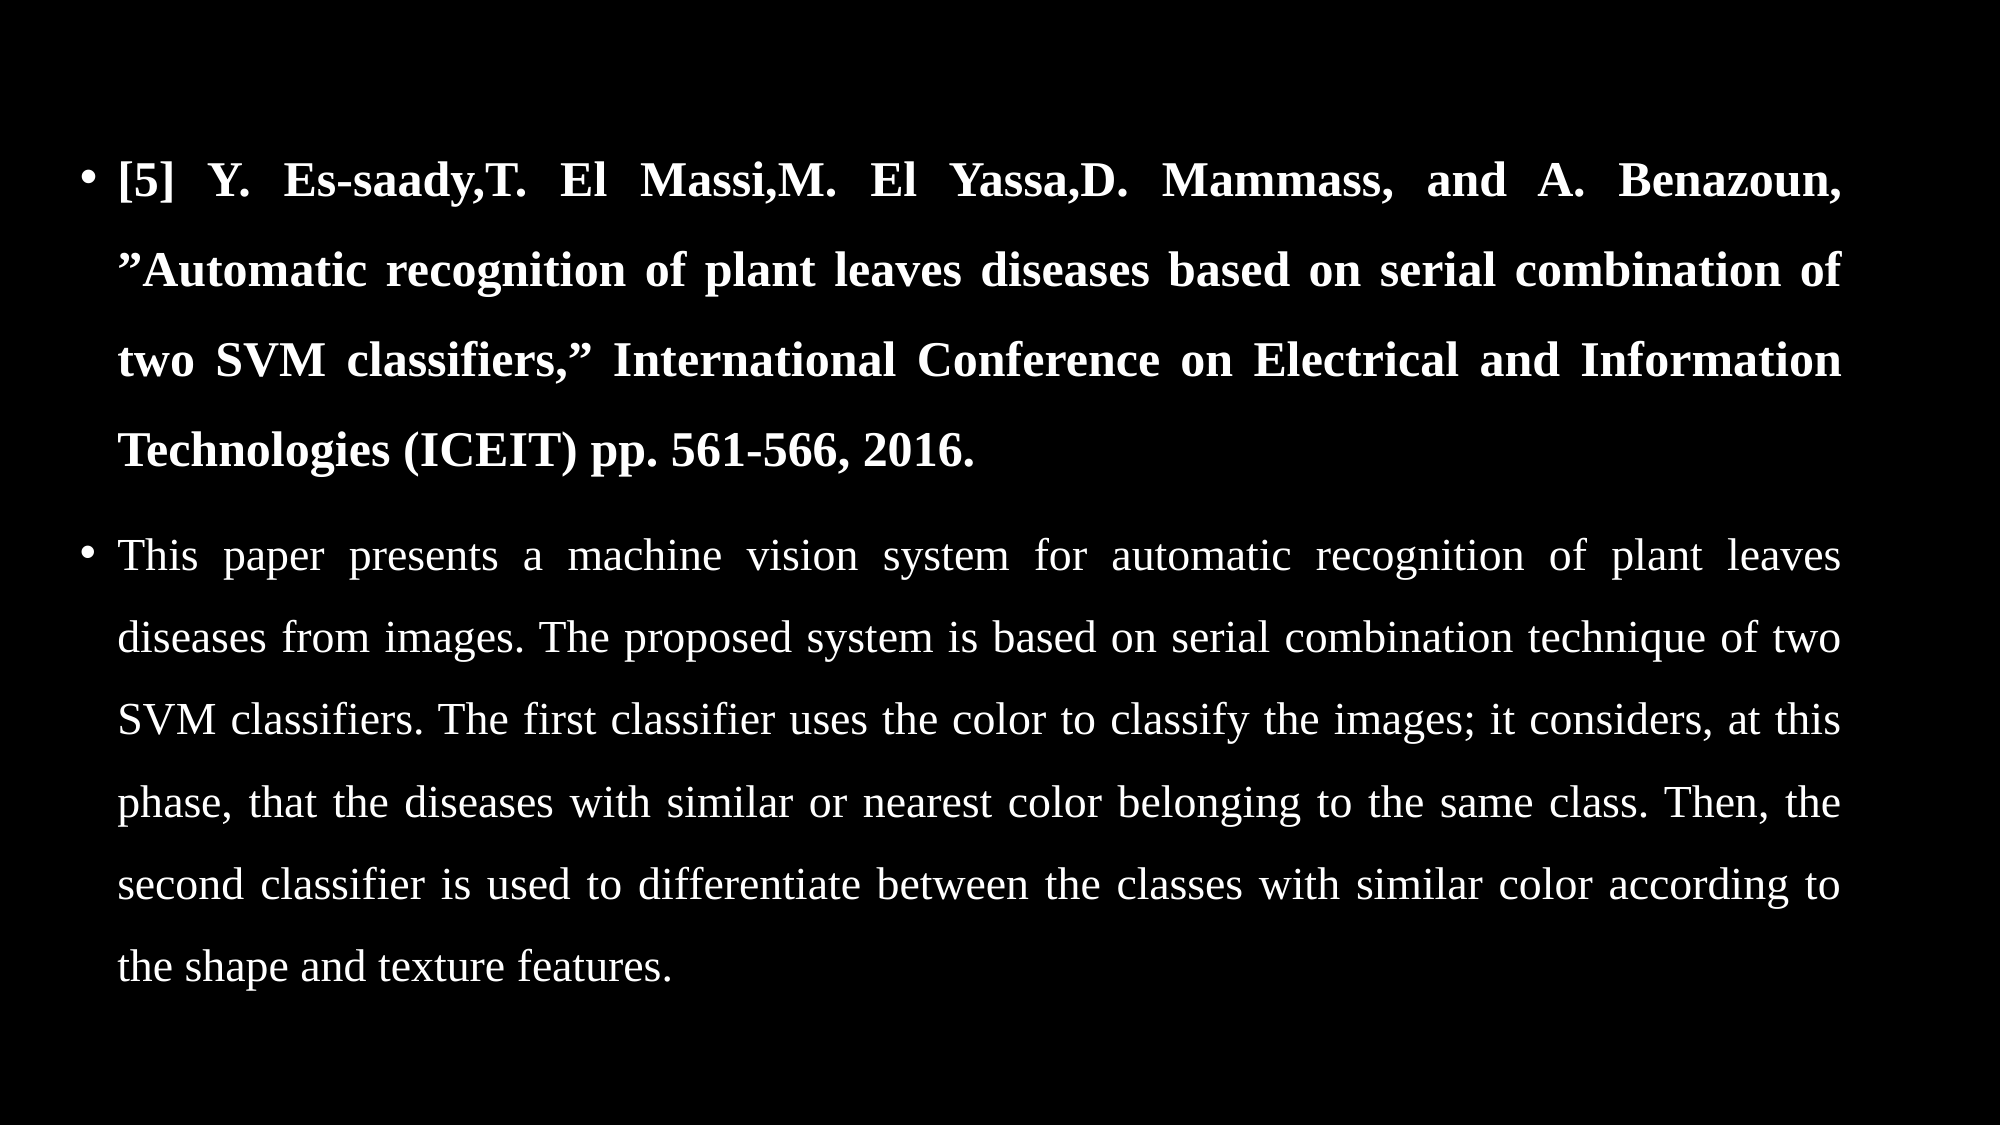

[5] Y. Es-saady,T. El Massi,M. El Yassa,D. Mammass, and A. Benazoun, ”Automatic recognition of plant leaves diseases based on serial combination of two SVM classifiers,” International Conference on Electrical and Information Technologies (ICEIT) pp. 561-566, 2016.
This paper presents a machine vision system for automatic recognition of plant leaves diseases from images. The proposed system is based on serial combination technique of two SVM classifiers. The first classifier uses the color to classify the images; it considers, at this phase, that the diseases with similar or nearest color belonging to the same class. Then, the second classifier is used to differentiate between the classes with similar color according to the shape and texture features.